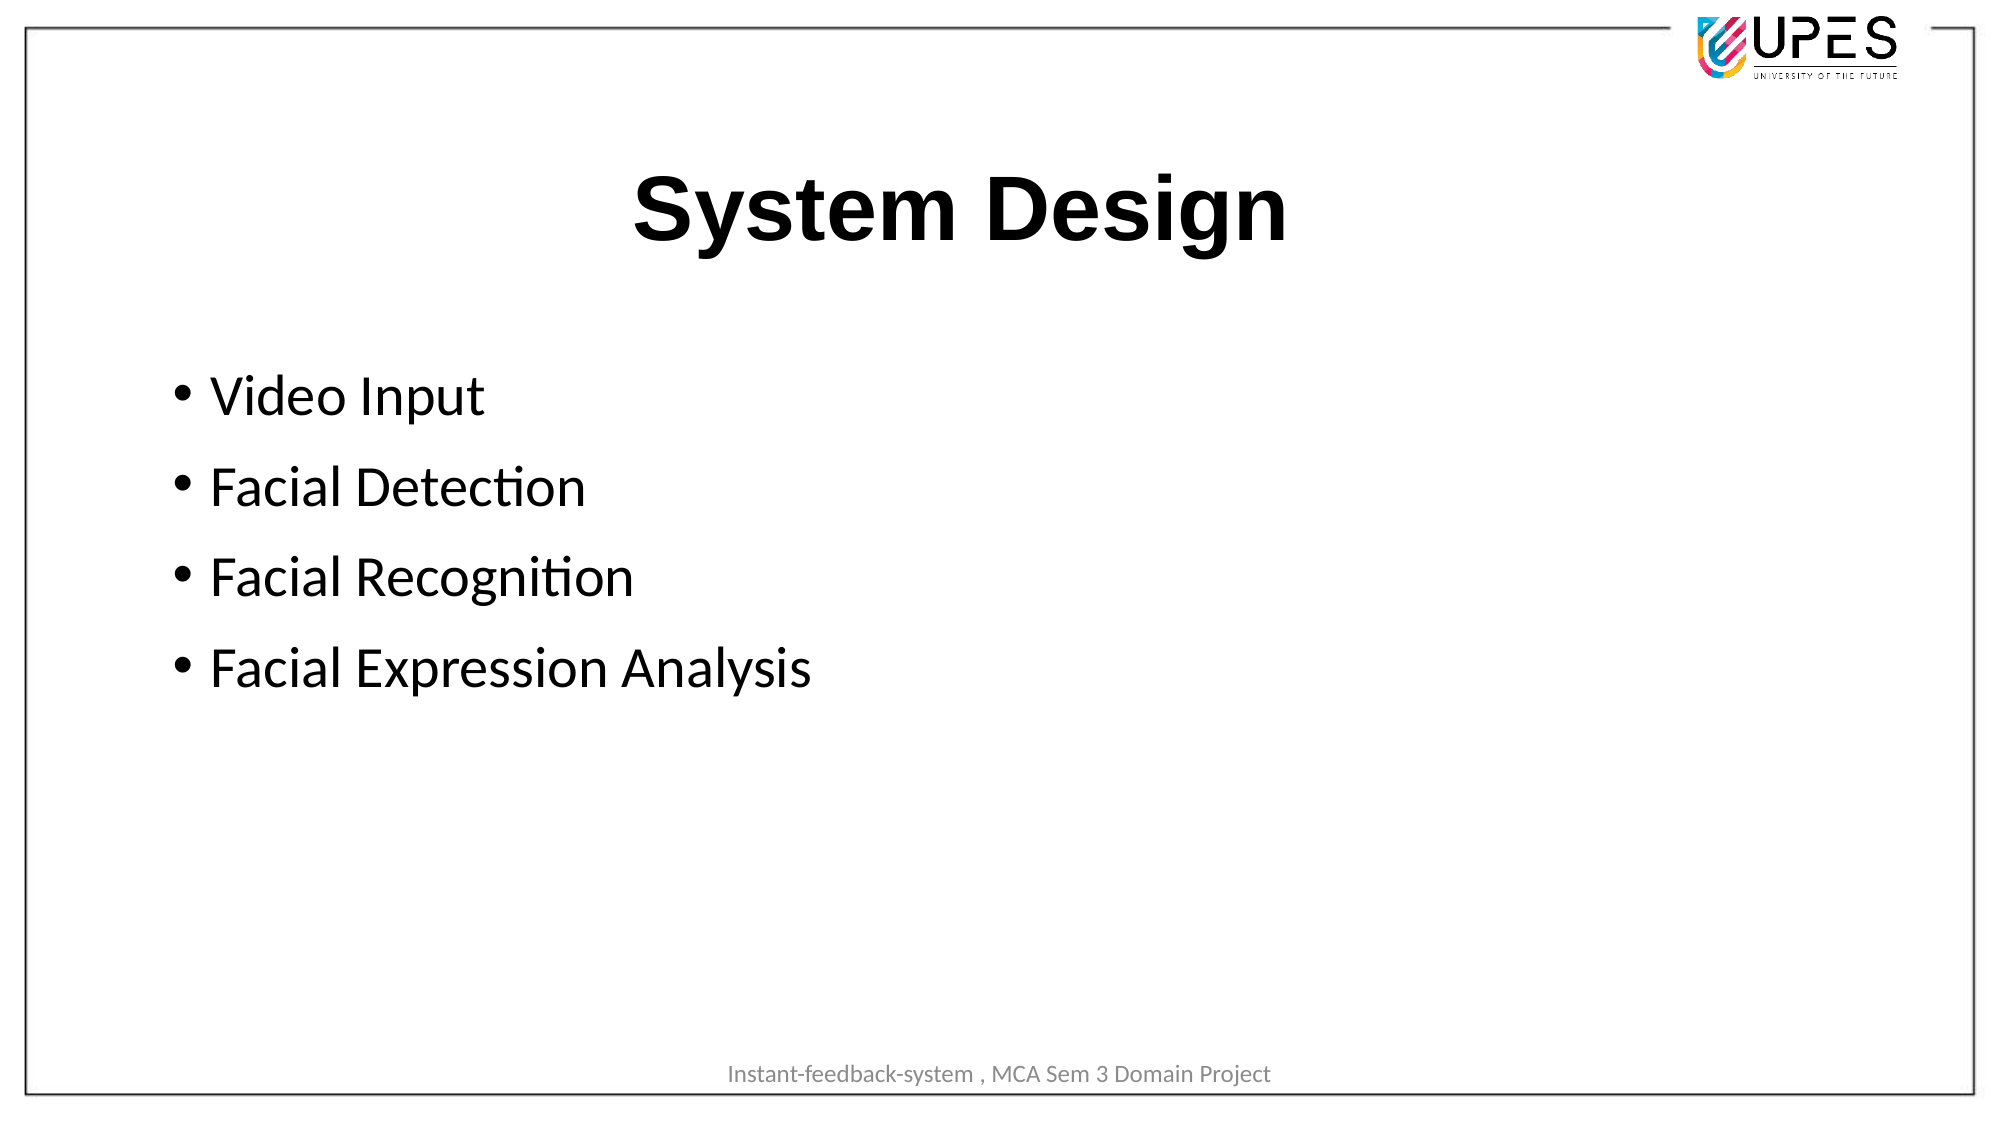

System Design
Video Input
Facial Detection
Facial Recognition
Facial Expression Analysis

Instant-feedback-system , MCA Sem 3 Domain Project